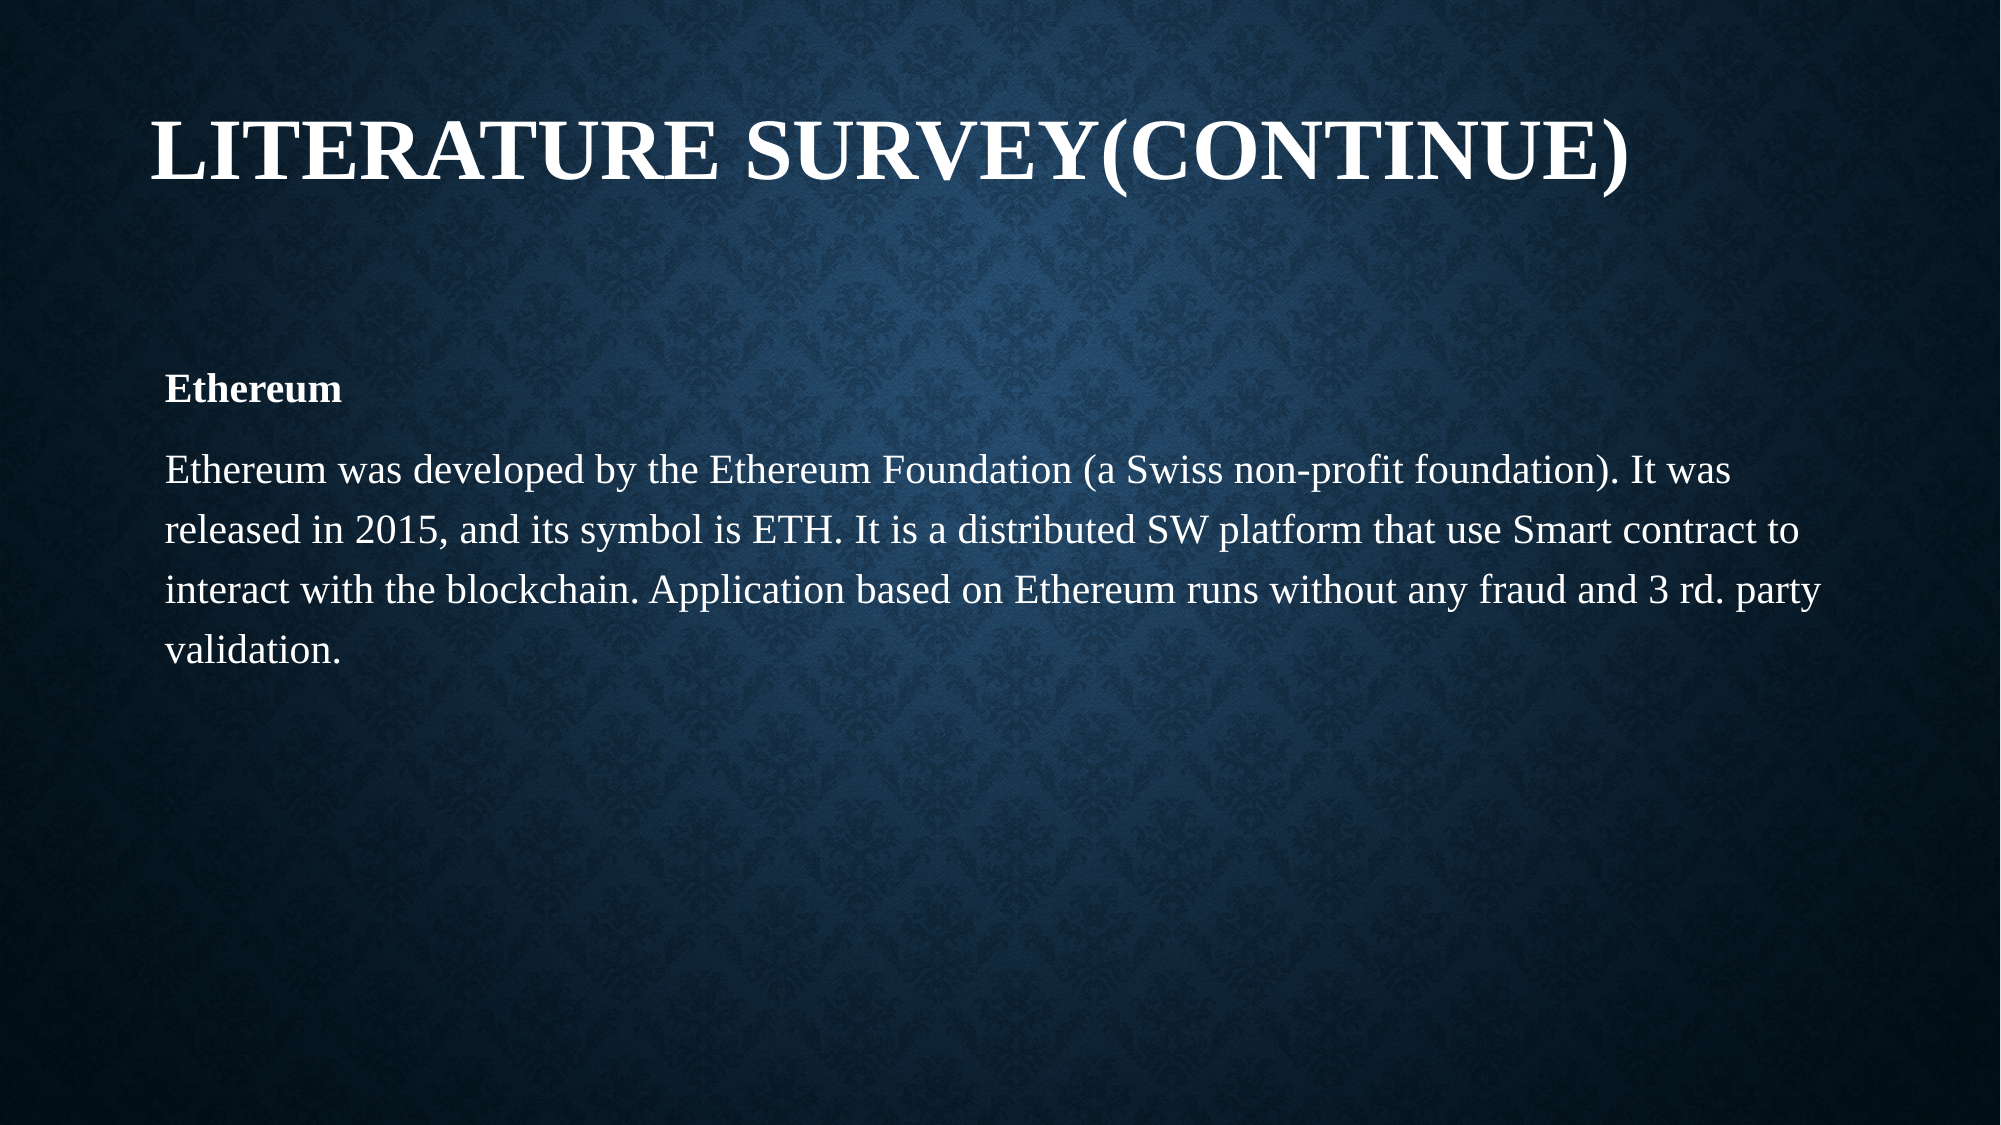

# LITERATURE SURVEY(continue)
Ethereum
Ethereum was developed by the Ethereum Foundation (a Swiss non-profit foundation). It was released in 2015, and its symbol is ETH. It is a distributed SW platform that use Smart contract to interact with the blockchain. Application based on Ethereum runs without any fraud and 3 rd. party validation.